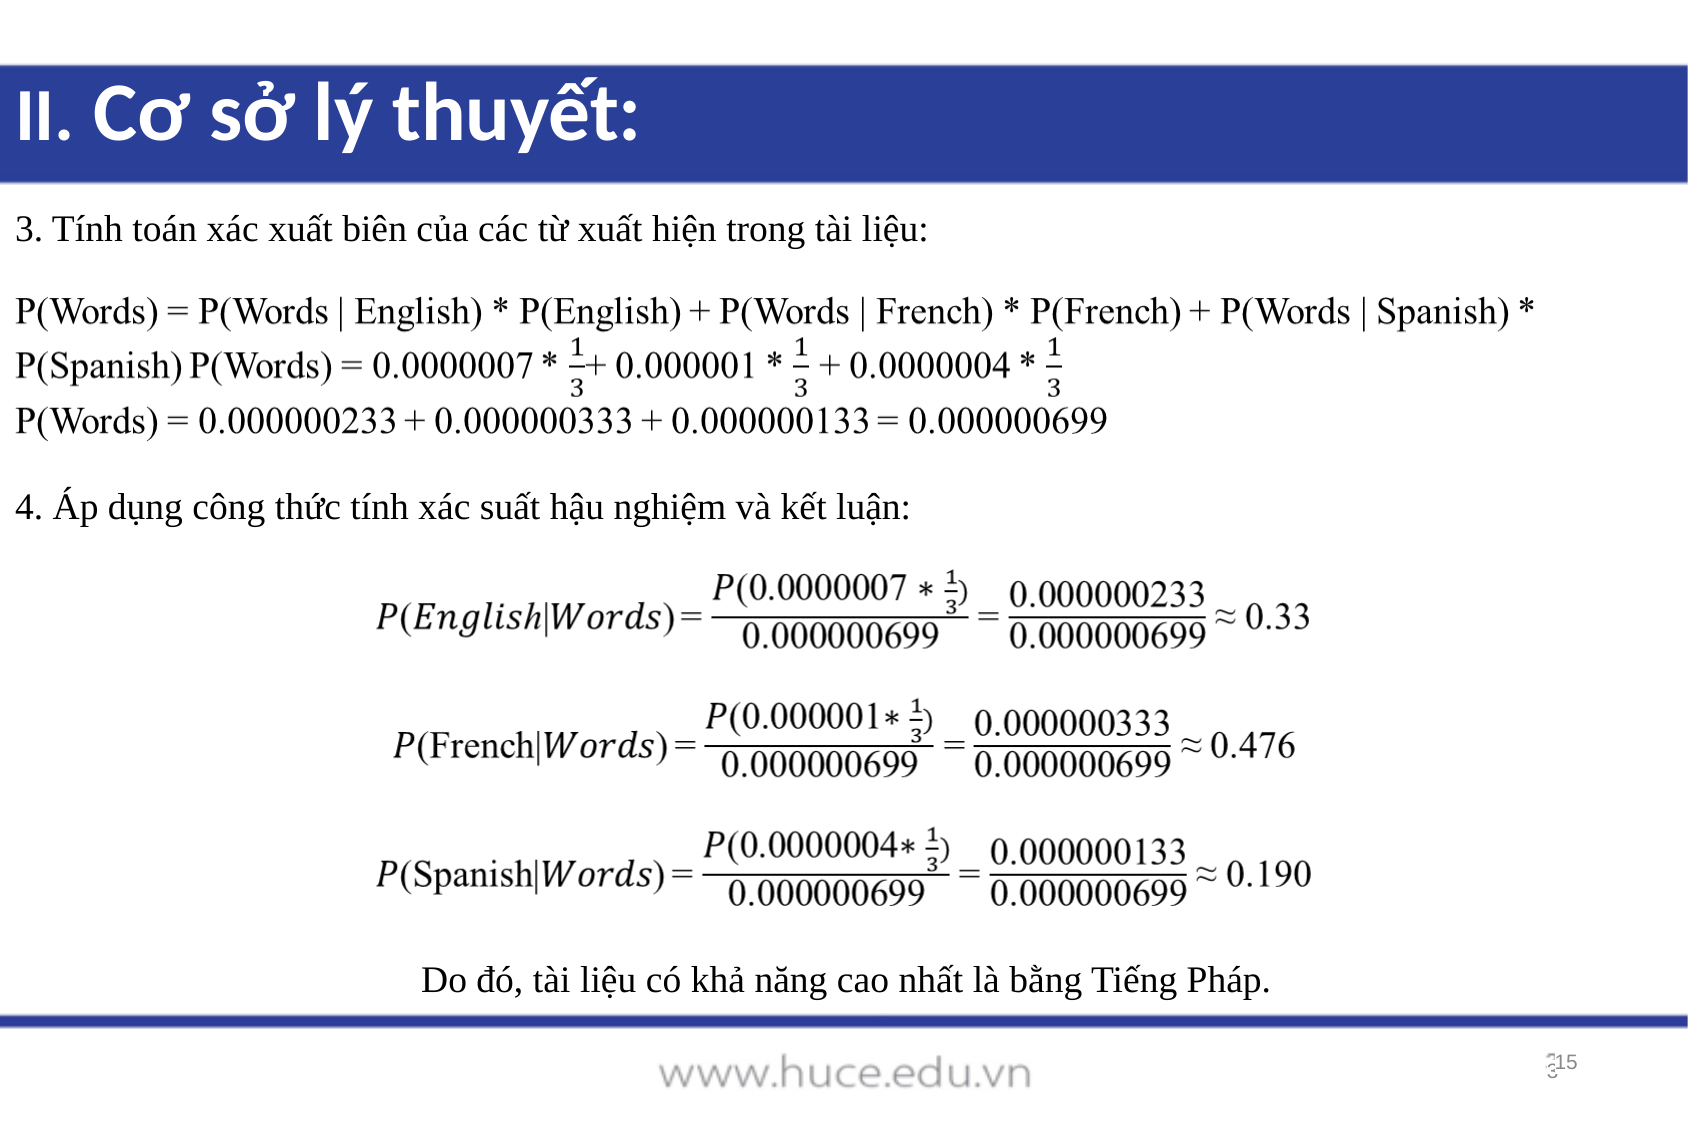

II. Cơ sở lý thuyết:
3. Tính toán xác xuất biên của các từ xuất hiện trong tài liệu:

4. Áp dụng công thức tính xác suất hậu nghiệm và kết luận:

Do đó, tài liệu có khả năng cao nhất là bằng Tiếng Pháp.
15
3